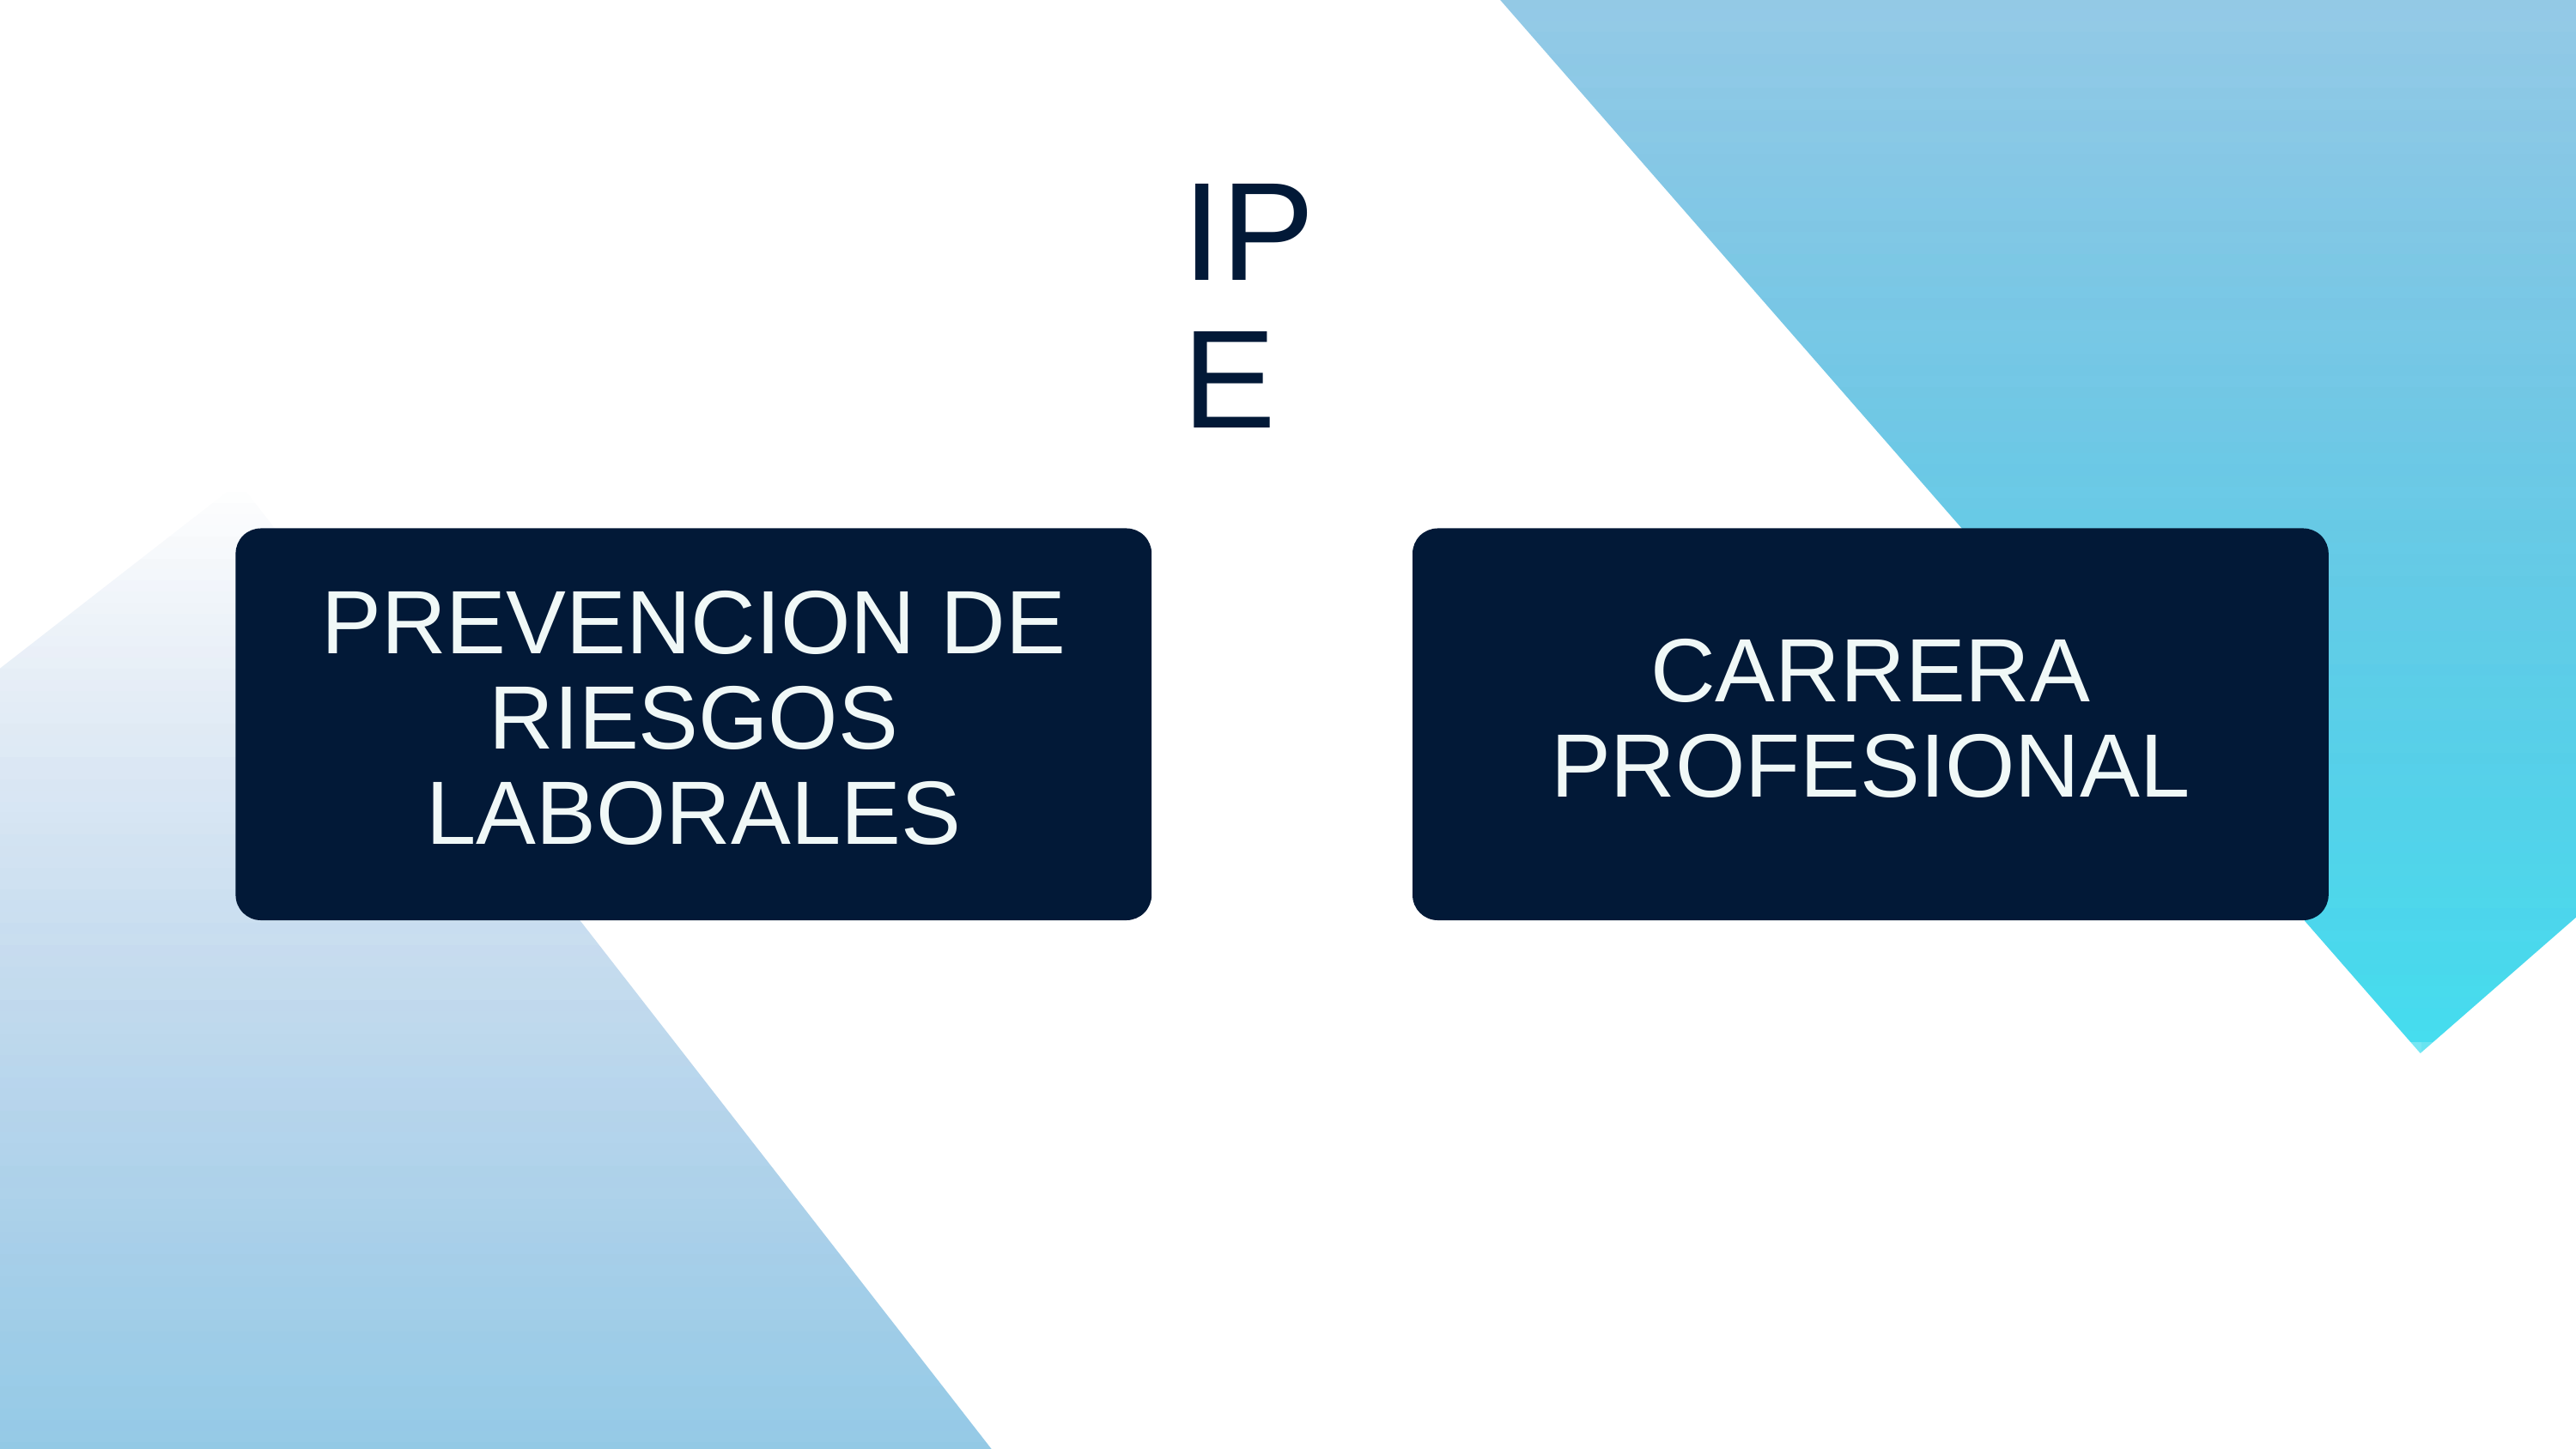

IPE

PREVENCION DE RIESGOS LABORALES
CARRERA
PROFESIONAL